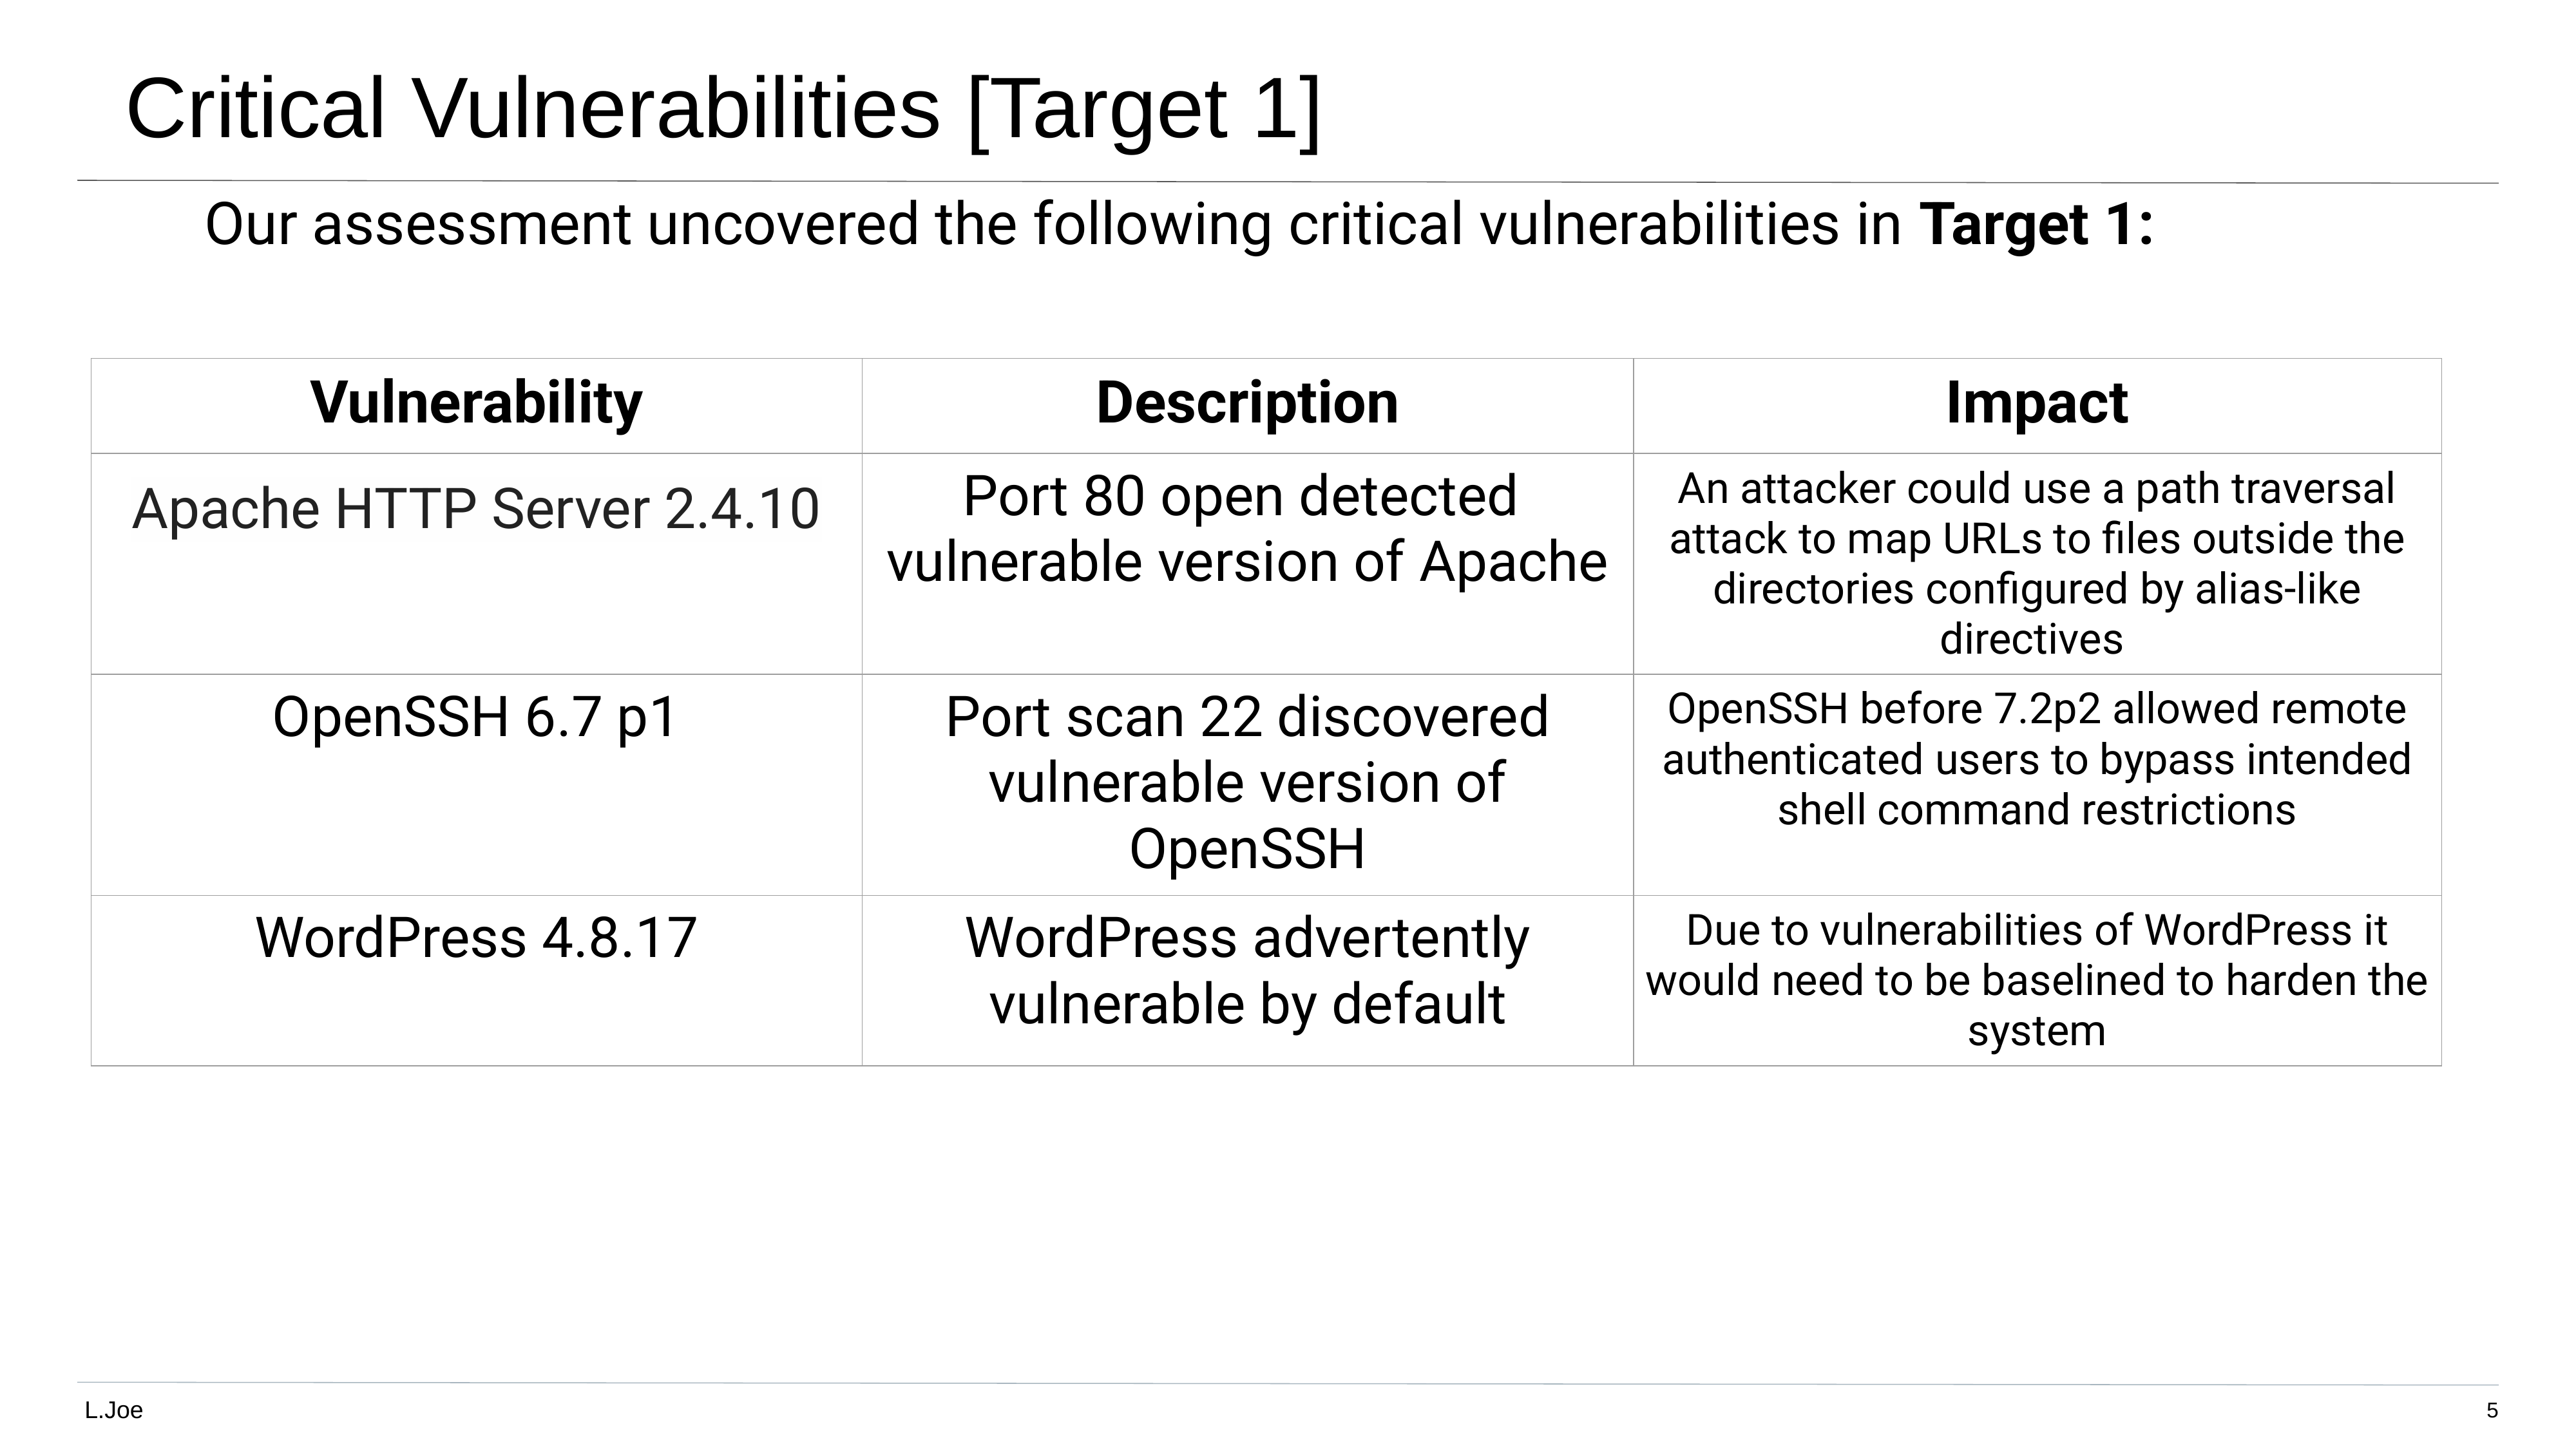

# Critical Vulnerabilities [Target 1]
Our assessment uncovered the following critical vulnerabilities in Target 1:

| Vulnerability | Description | Impact |
| --- | --- | --- |
| Apache HTTP Server 2.4.10 | Port 80 open detected vulnerable version of Apache | An attacker could use a path traversal attack to map URLs to files outside the directories configured by alias-like directives |
| OpenSSH 6.7 p1 | Port scan 22 discovered vulnerable version of OpenSSH | OpenSSH before 7.2p2 allowed remote authenticated users to bypass intended shell command restrictions |
| WordPress 4.8.17 | WordPress advertently vulnerable by default | Due to vulnerabilities of WordPress it would need to be baselined to harden the system |
L.Joe
5